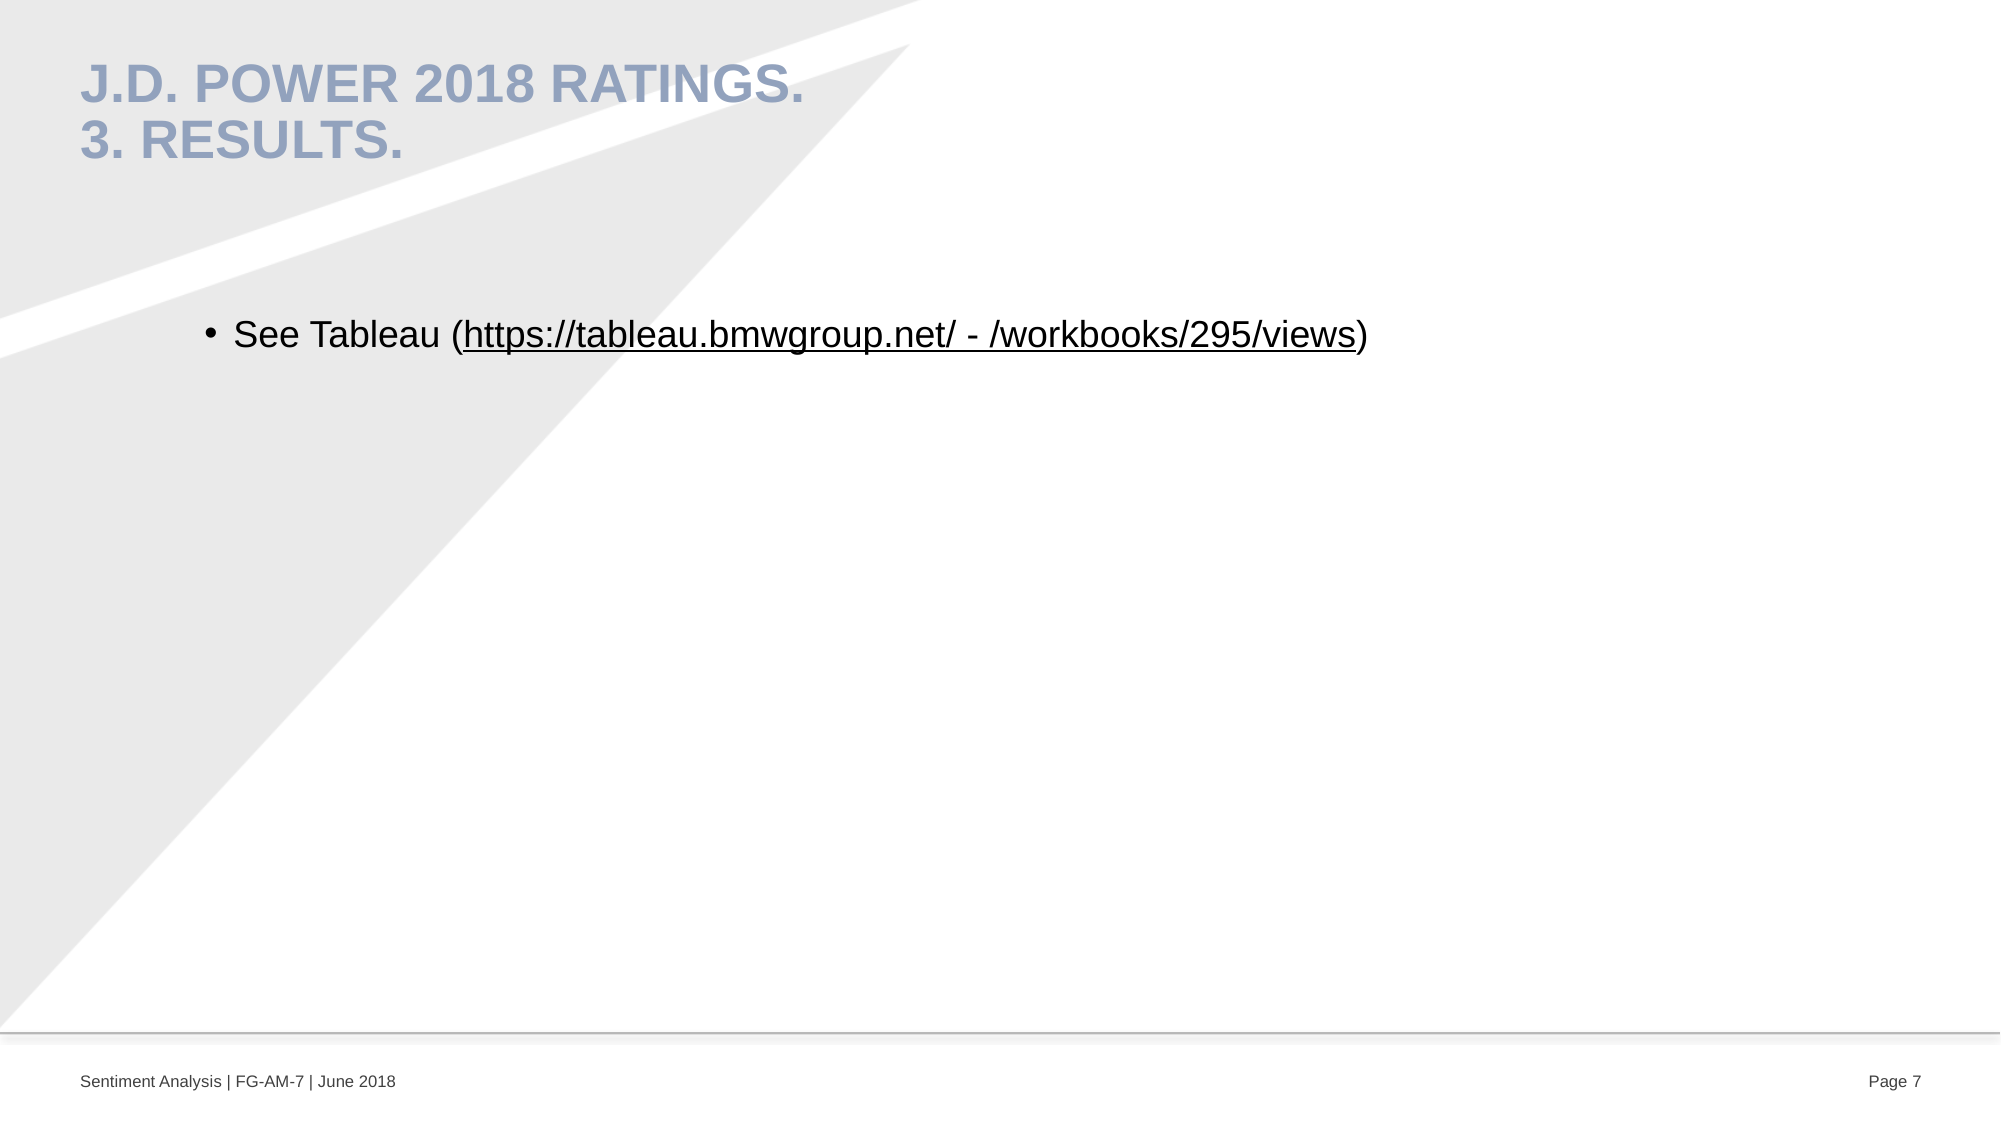

# j.d. power 2018 ratings. 3. results.
See Tableau (https://tableau.bmwgroup.net/ - /workbooks/295/views)

Page 7
Sentiment Analysis | FG-AM-7 | June 2018